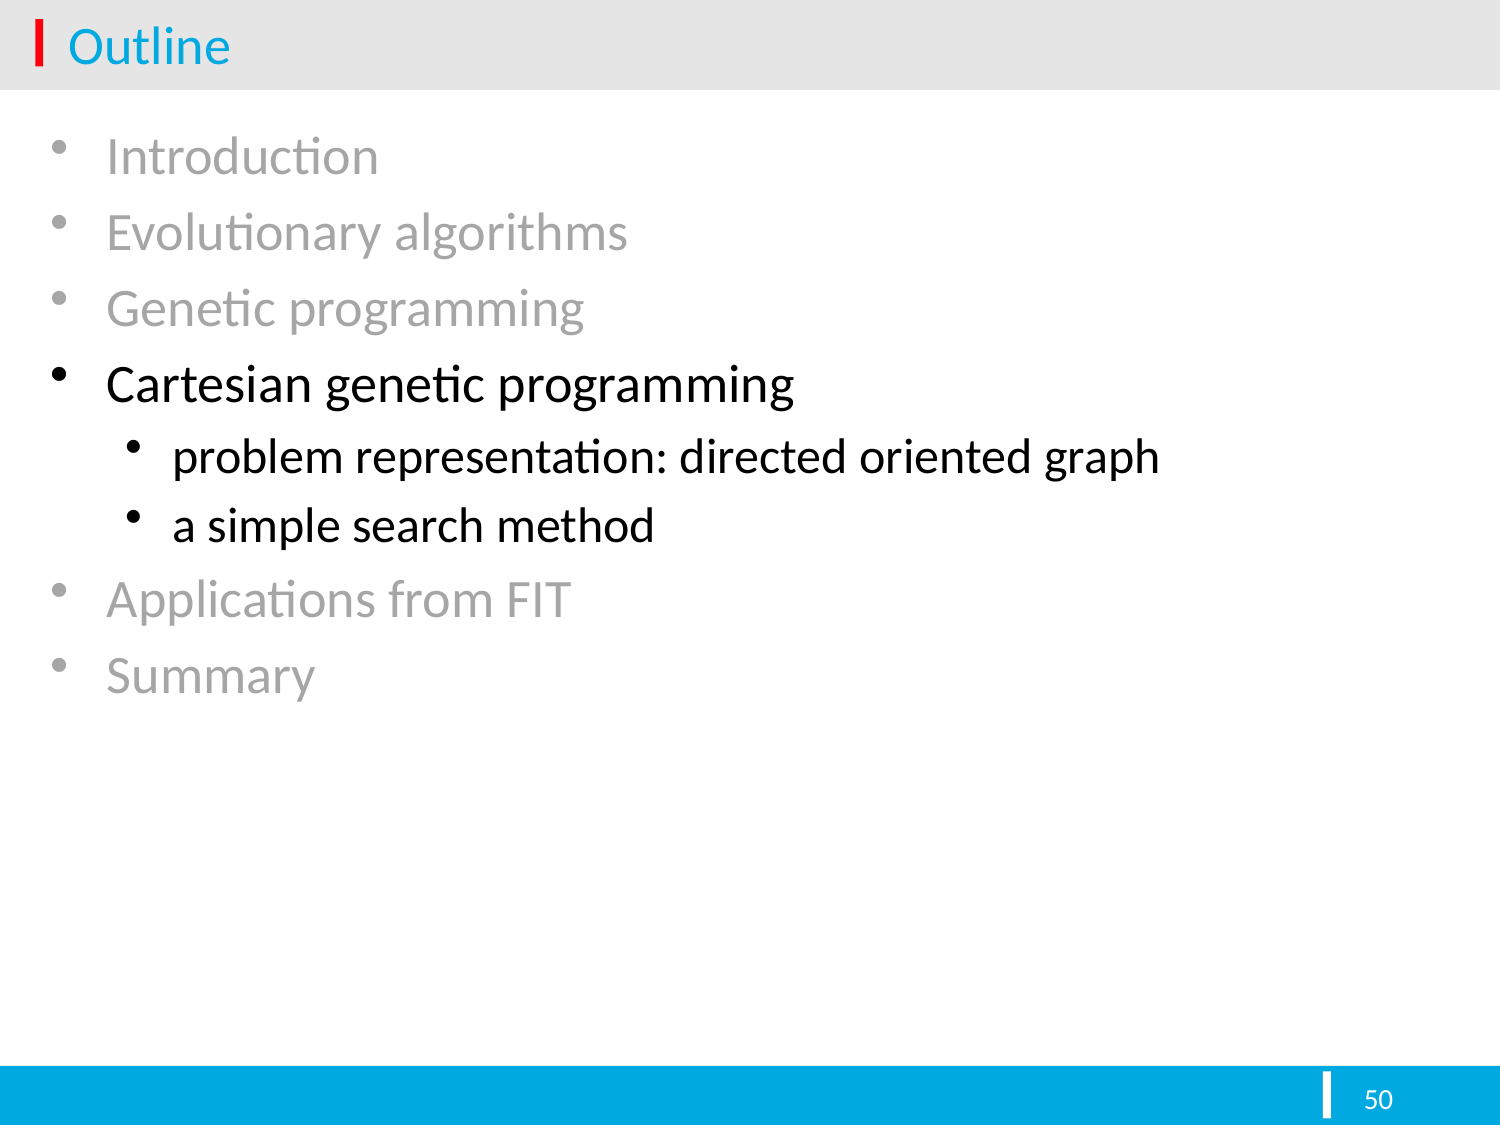

# Outline
Introduction
Evolutionary algorithms
Genetic programming
Cartesian genetic programming
problem representation: directed oriented graph
a simple search method
Applications from FIT
Summary
50